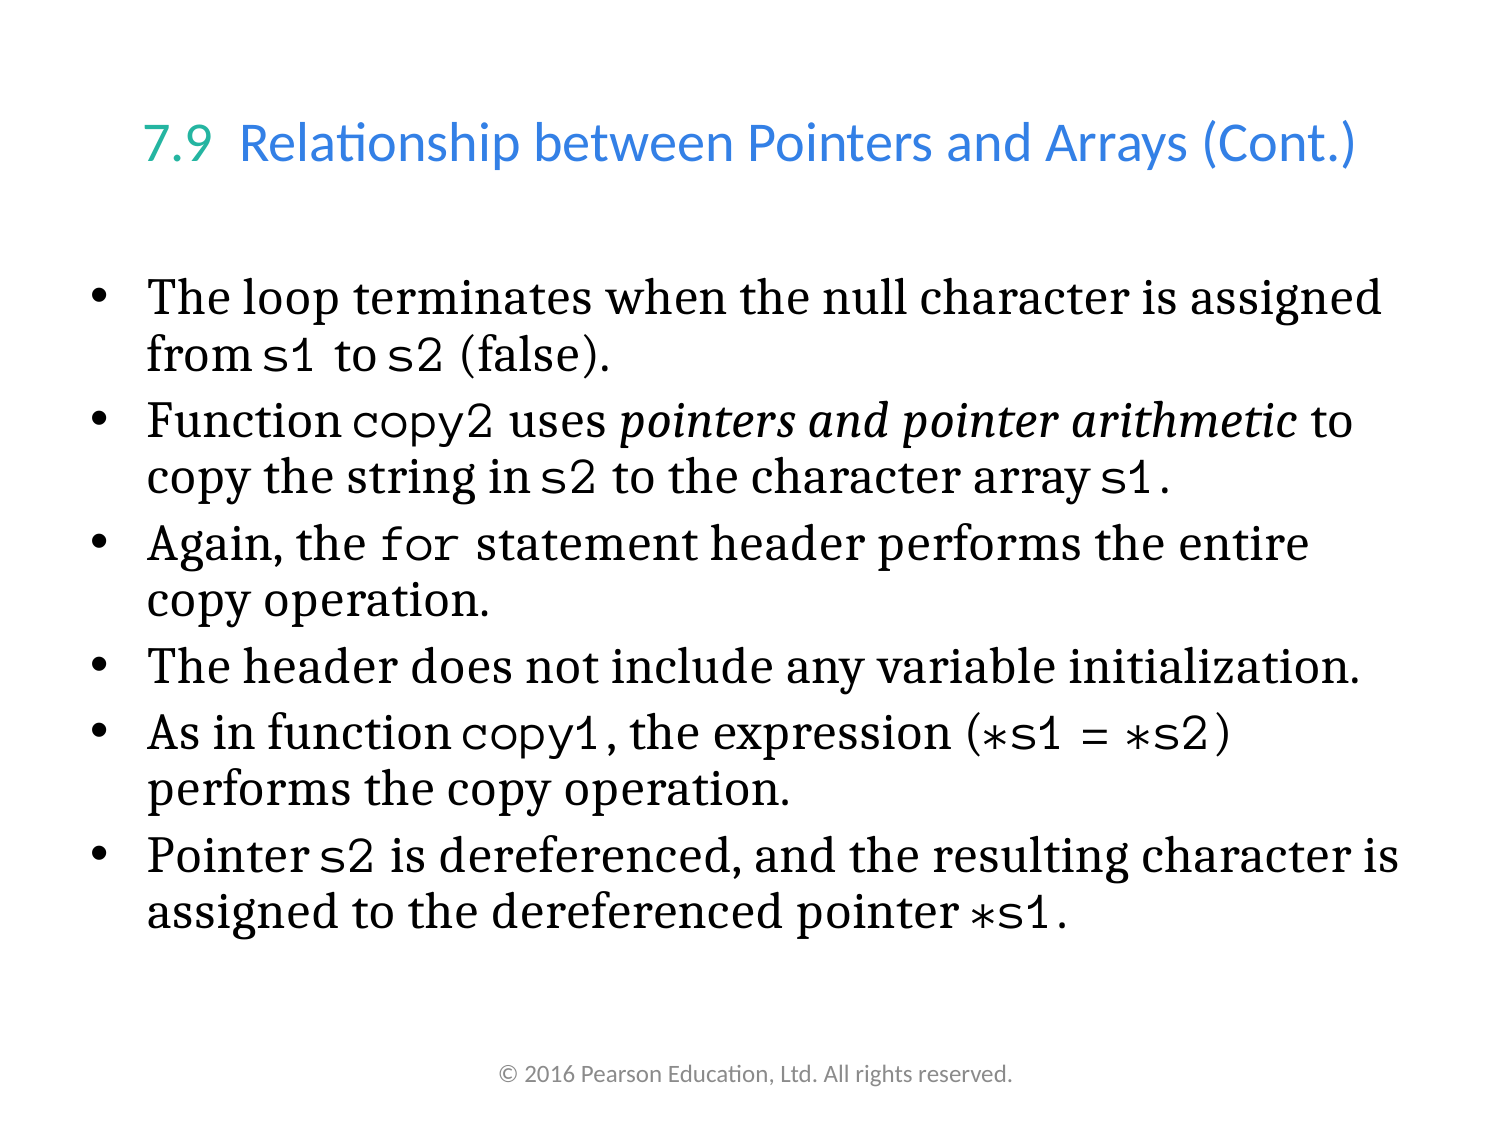

# 7.9  Relationship between Pointers and Arrays (Cont.)
The loop terminates when the null character is assigned from s1 to s2 (false).
Function copy2 uses pointers and pointer arithmetic to copy the string in s2 to the character array s1.
Again, the for statement header performs the entire copy operation.
The header does not include any variable initialization.
As in function copy1, the expression (*s1 = *s2) performs the copy operation.
Pointer s2 is dereferenced, and the resulting character is assigned to the dereferenced pointer *s1.
© 2016 Pearson Education, Ltd. All rights reserved.